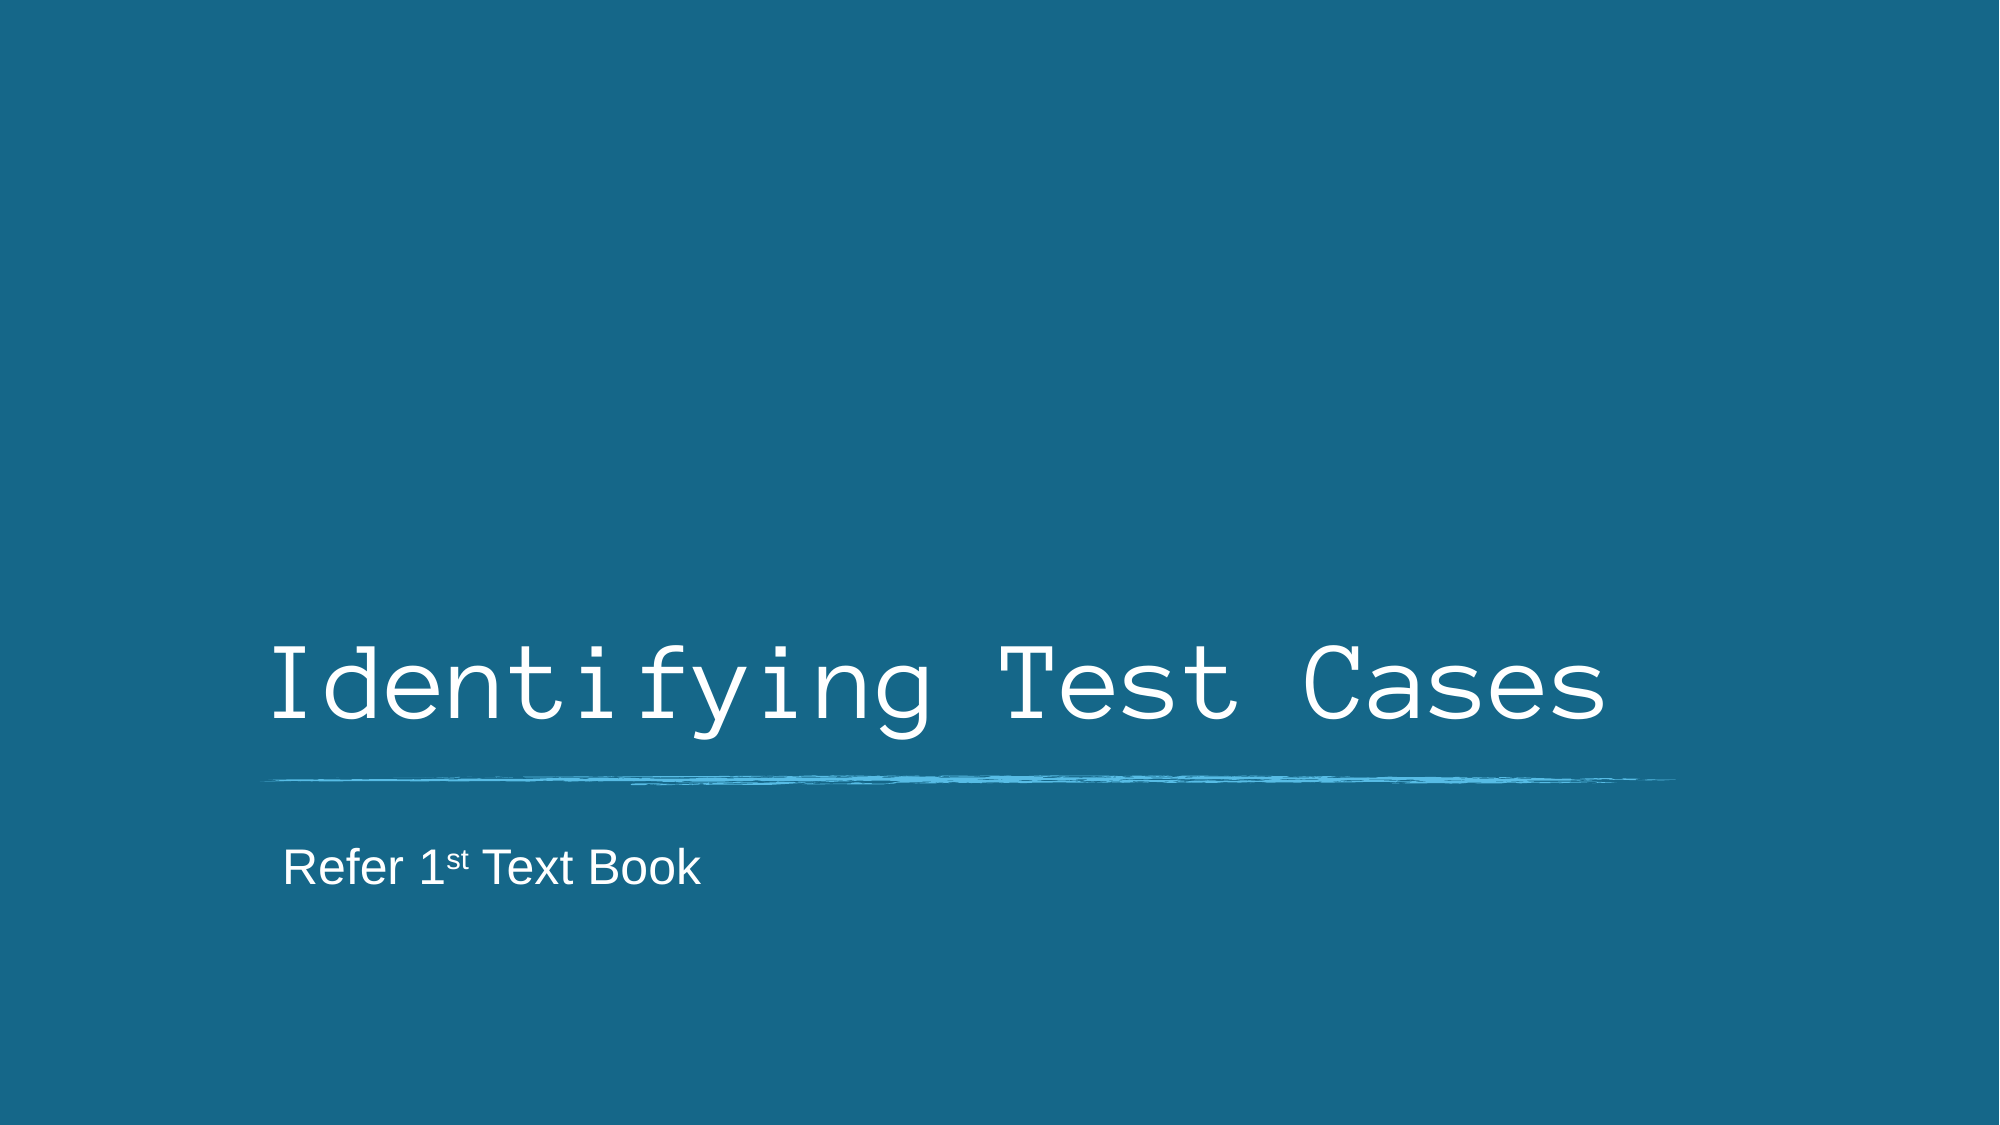

# Identifying Test Cases
Refer 1st Text Book